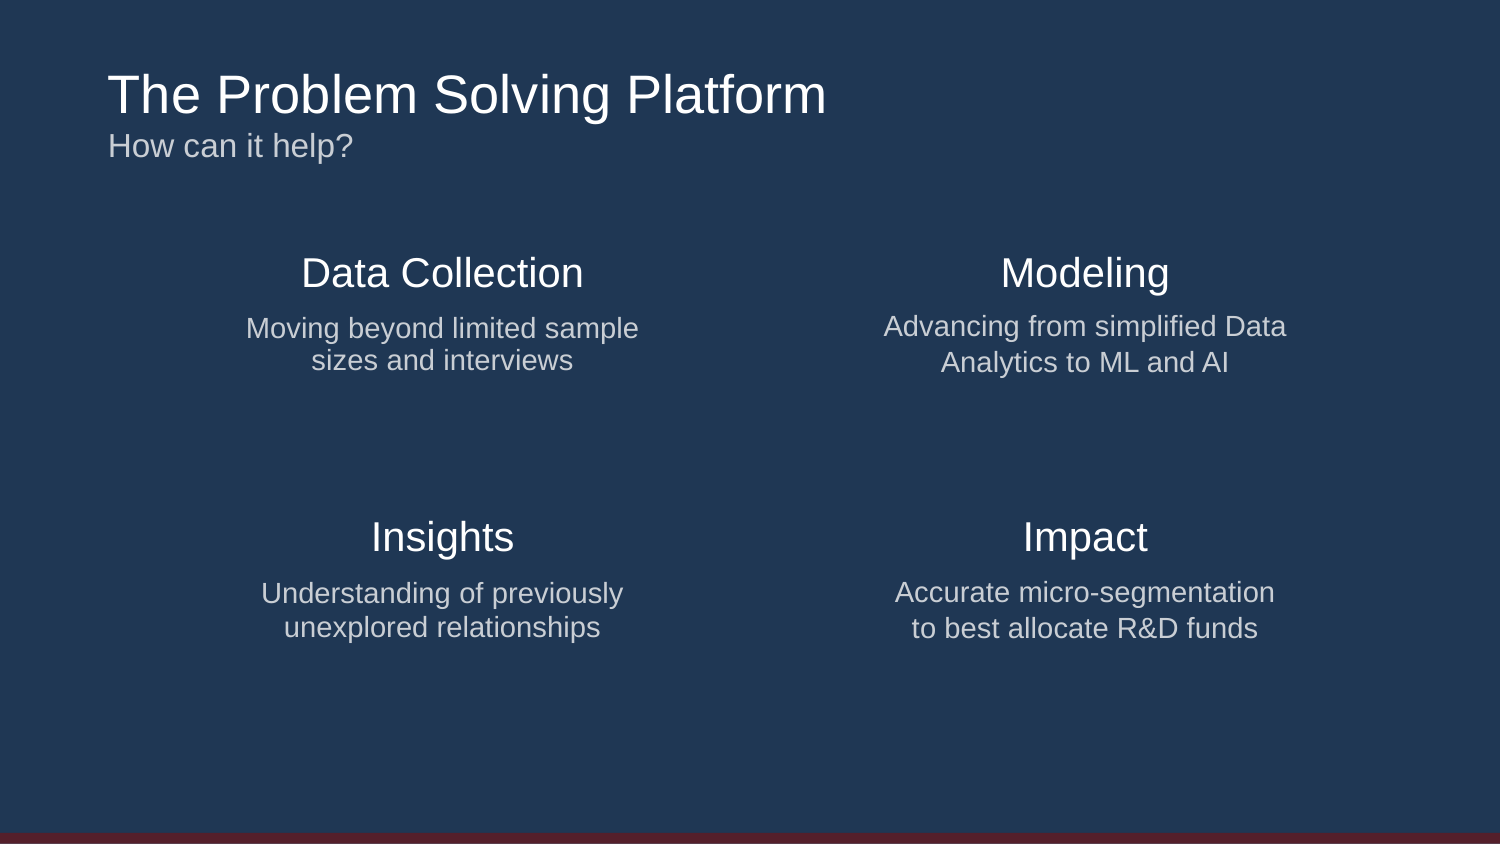

# The Problem Solving Platform How can it help?
Data Collection
Modeling

sizes and interviews
Advancing from simplified Data

Analytics to ML and AI
Moving beyond limited sample
Insights
Impact

unexplored relationships
Accurate micro-segmentation

to best allocate R&D funds
Understanding of previously